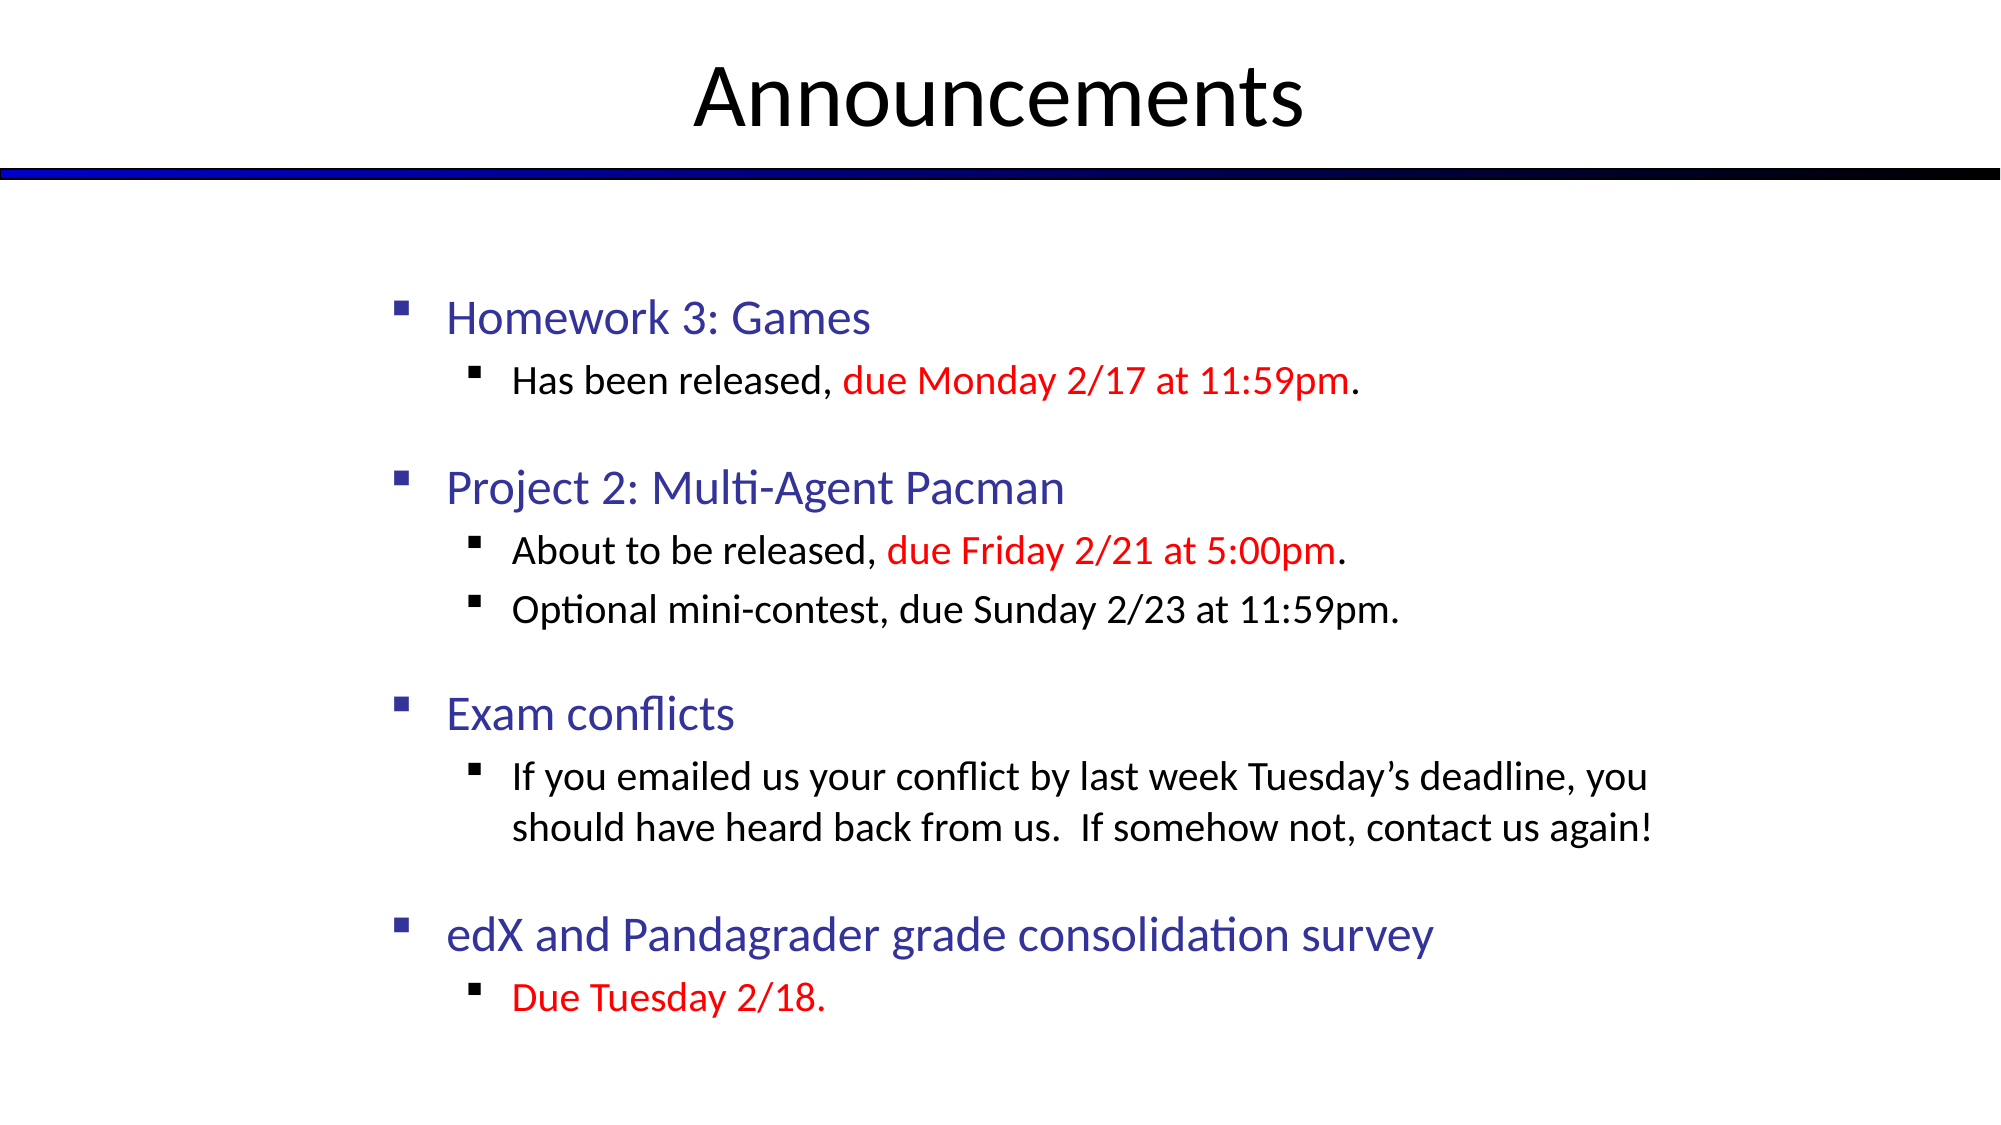

# Announcements

Homework 3: Games
Has been released, due Monday 2/17 at 11:59pm.

Project 2: Multi-Agent Pacman
About to be released, due Friday 2/21 at 5:00pm.
Optional mini-contest, due Sunday 2/23 at 11:59pm.

Exam conflicts
If you emailed us your conflict by last week Tuesday’s deadline, you should have heard back from us.  If somehow not, contact us again!

edX and Pandagrader grade consolidation survey
Due Tuesday 2/18.